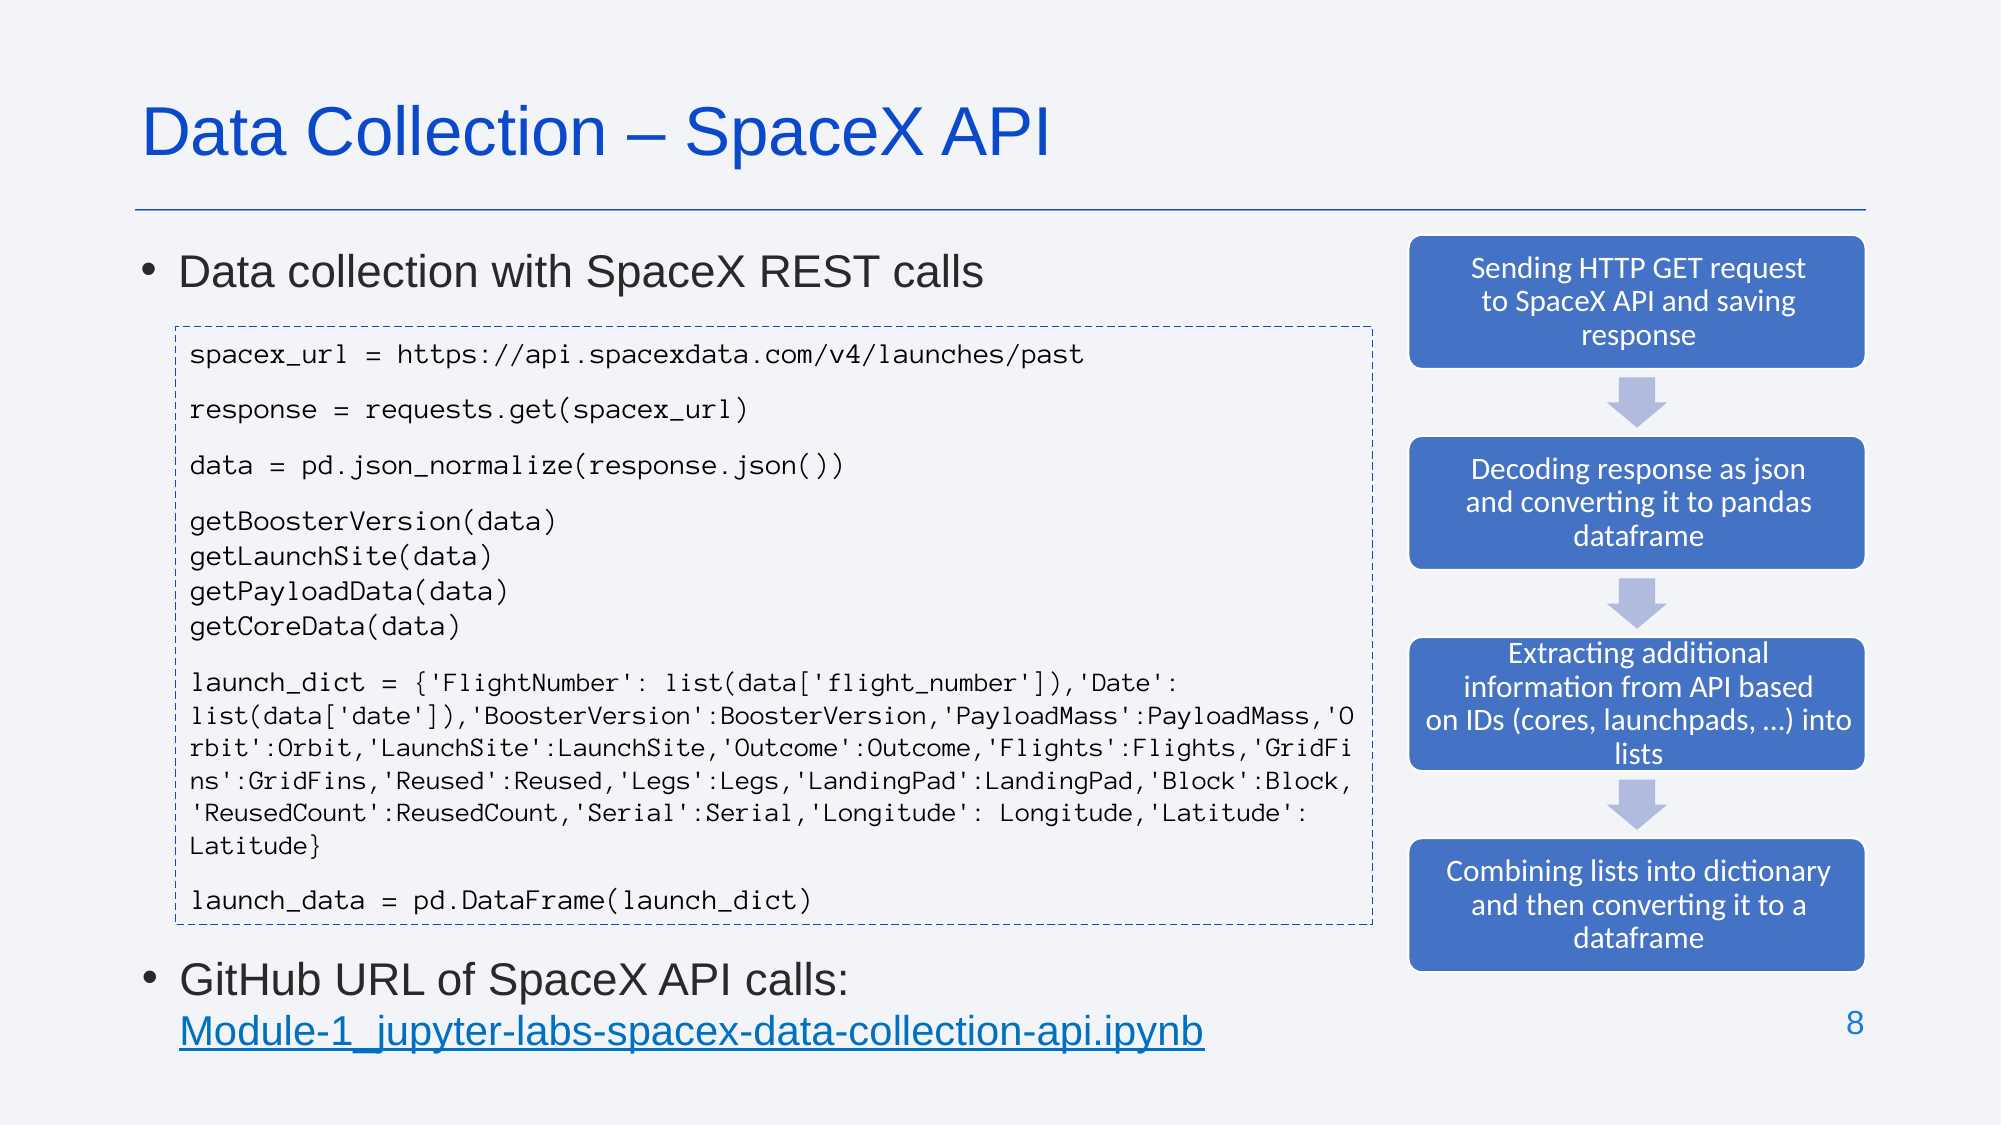

Data Collection – SpaceX API
Data collection with SpaceX REST calls

Sending HTTP GET request to SpaceX API and saving response

Decoding response as json and converting it to pandas dataframe

Extracting additional information from API based on IDs (cores, launchpads, …) into lists

Combining lists into dictionary and then converting it to a dataframe
spacex_url = https://api.spacexdata.com/v4/launches/past
response = requests.get(spacex_url)
data = pd.json_normalize(response.json())
getBoosterVersion(data)
getLaunchSite(data)
getPayloadData(data)
getCoreData(data)
launch_dict = {'FlightNumber': list(data['flight_number']),'Date': list(data['date']),'BoosterVersion':BoosterVersion,'PayloadMass':PayloadMass,'Orbit':Orbit,'LaunchSite':LaunchSite,'Outcome':Outcome,'Flights':Flights,'GridFins':GridFins,'Reused':Reused,'Legs':Legs,'LandingPad':LandingPad,'Block':Block,'ReusedCount':ReusedCount,'Serial':Serial,'Longitude': Longitude,'Latitude': Latitude}
launch_data = pd.DataFrame(launch_dict)

GitHub URL of SpaceX API calls:
Module-1_jupyter-labs-spacex-data-collection-api.ipynb
8